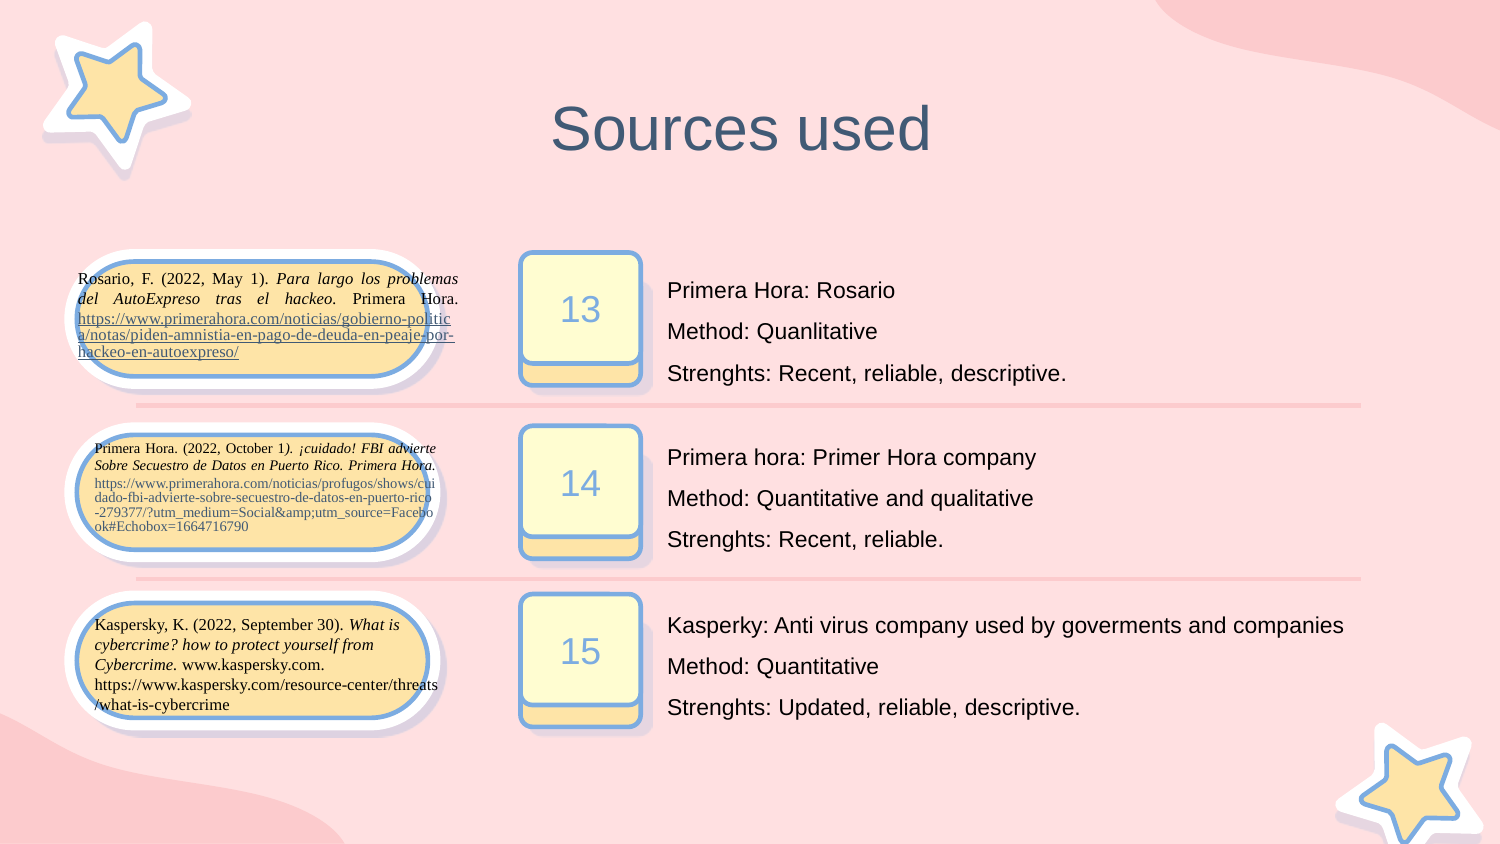

# Sources used

13

Primera Hora: Rosario
Method: Quanlitative
Strenghts: Recent, reliable, descriptive.
Rosario, F. (2022, May 1). Para largo los problemas del AutoExpreso tras el hackeo. Primera Hora. https://www.primerahora.com/noticias/gobierno-politica/notas/piden-amnistia-en-pago-de-deuda-en-peaje-por-hackeo-en-autoexpreso/

14

Primera hora: Primer Hora company
Method: Quantitative and qualitative
Strenghts: Recent, reliable.
Primera Hora. (2022, October 1). ¡cuidado! FBI advierte Sobre Secuestro de Datos en Puerto Rico. Primera Hora. https://www.primerahora.com/noticias/profugos/shows/cuidado-fbi-advierte-sobre-secuestro-de-datos-en-puerto-rico-279377/?utm_medium=Social&amp;utm_source=Facebook#Echobox=1664716790

15

Kasperky: Anti virus company used by goverments and companies Method: Quantitative
Strenghts: Updated, reliable, descriptive.
Kaspersky, K. (2022, September 30). What is cybercrime? how to protect yourself from Cybercrime. www.kaspersky.com. https://www.kaspersky.com/resource-center/threats/what-is-cybercrime